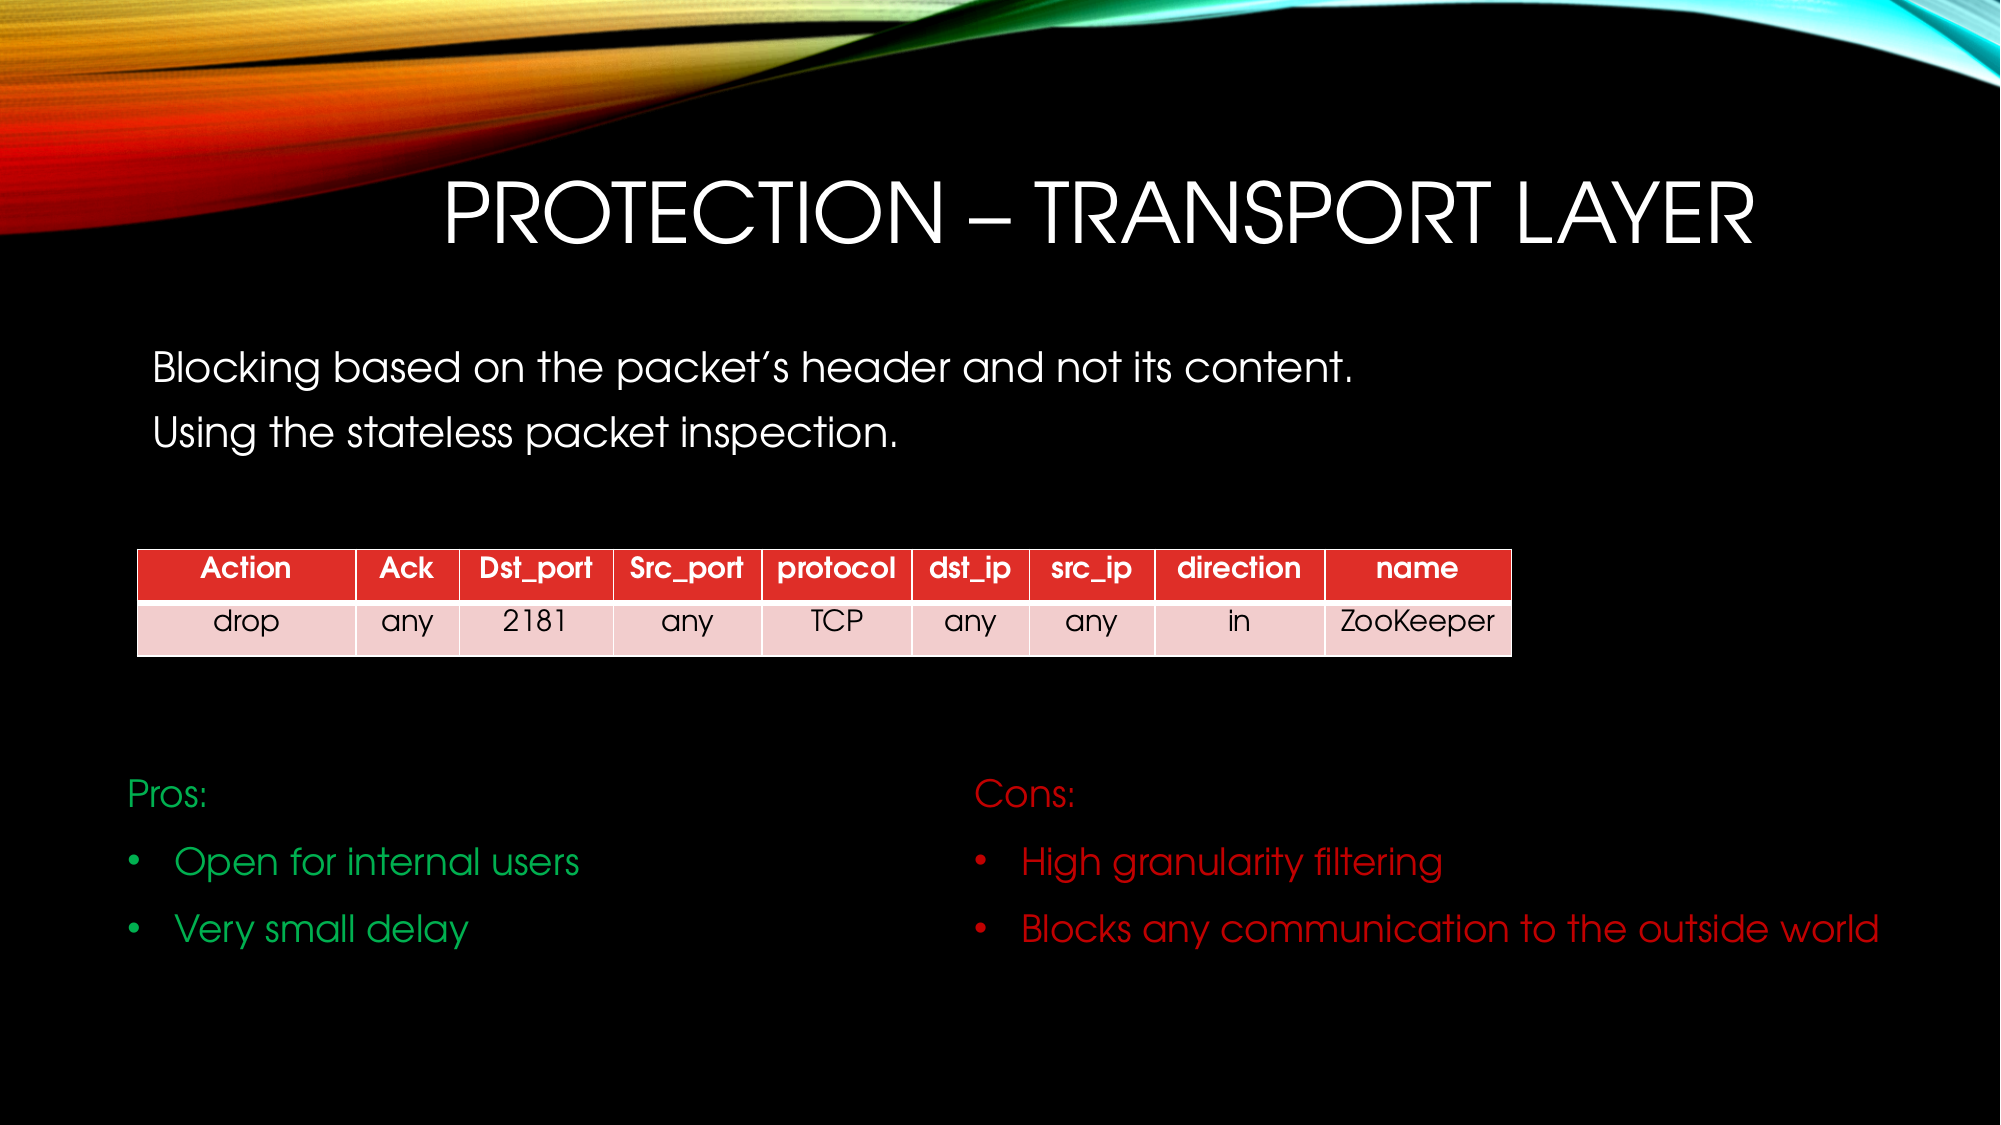

# Protection – transport layer
Blocking based on the packet’s header and not its content.
Using the stateless packet inspection.
| Action | Ack | Dst\_port | Src\_port | protocol | dst\_ip | src\_ip | direction | name |
| --- | --- | --- | --- | --- | --- | --- | --- | --- |
| drop | any | 2181 | any | TCP | any | any | in | ZooKeeper |
Pros:
Open for internal users
Very small delay
Cons:
High granularity filtering
Blocks any communication to the outside world